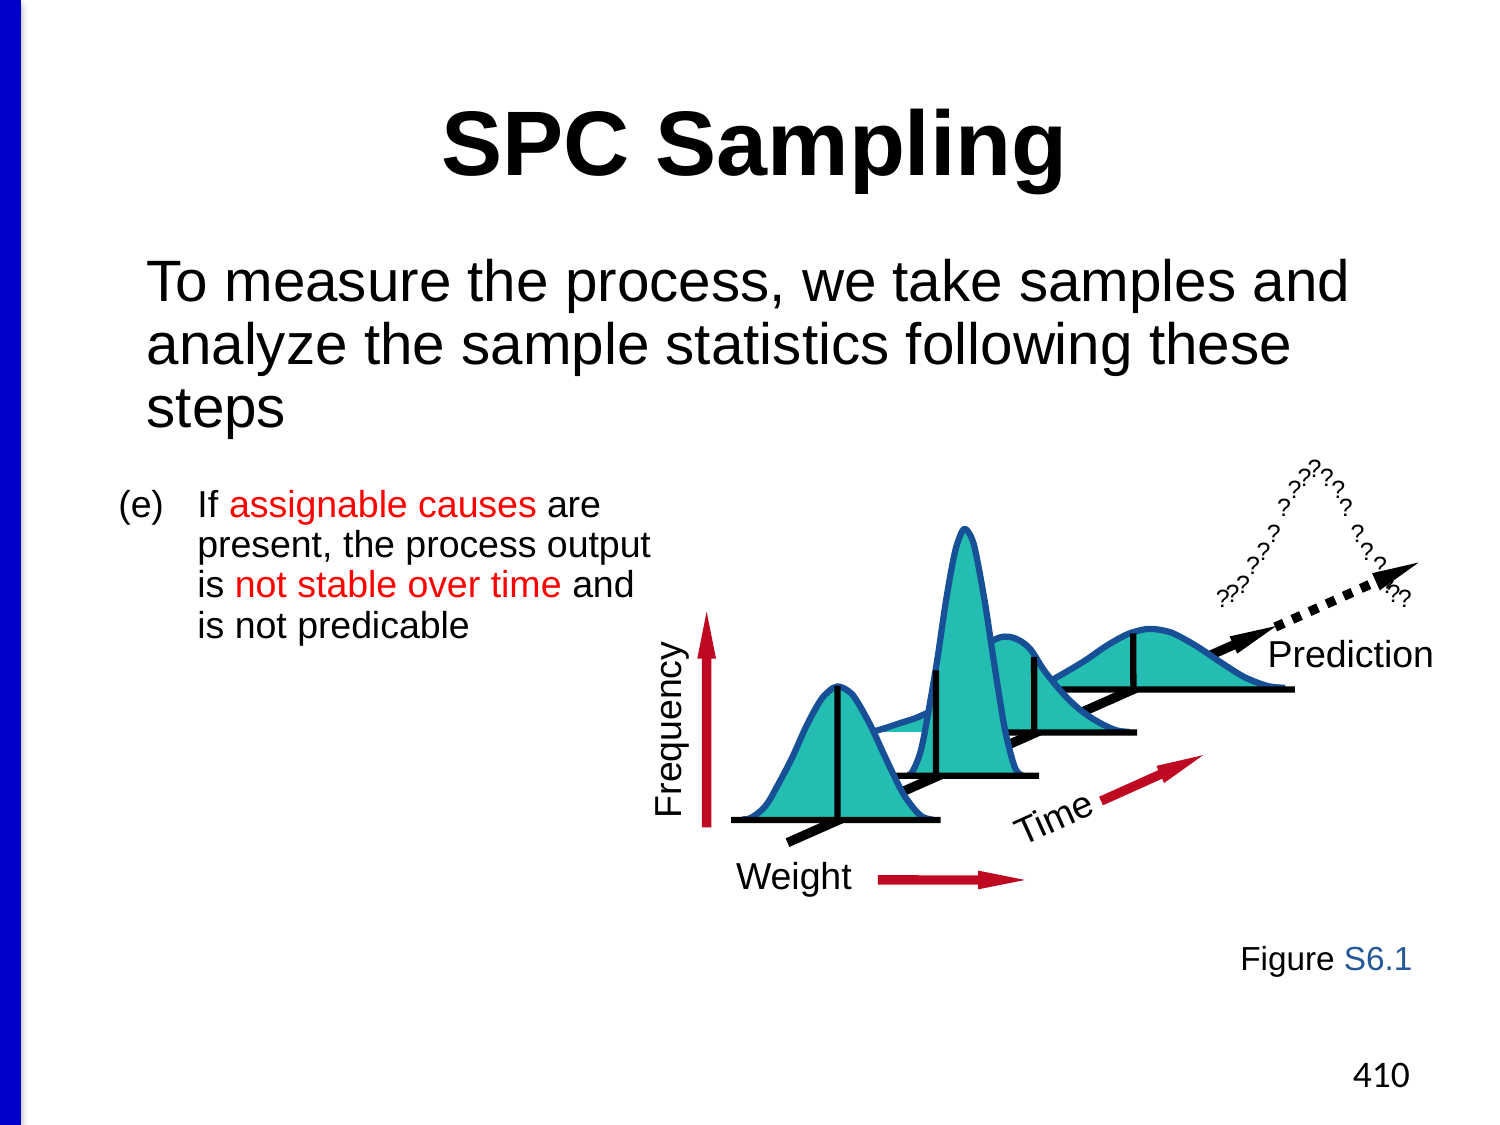

# SPC Sampling
To measure the process, we take samples and analyze the sample statistics following these steps
?
?
?
?
?
?
?
?
?
?
?
?
?
?
?

?
?
?
?
Prediction
(e)	If assignable causes are present, the process output is not stable over time and is not predicable

Frequency

Time

Weight

Figure S6.1
410